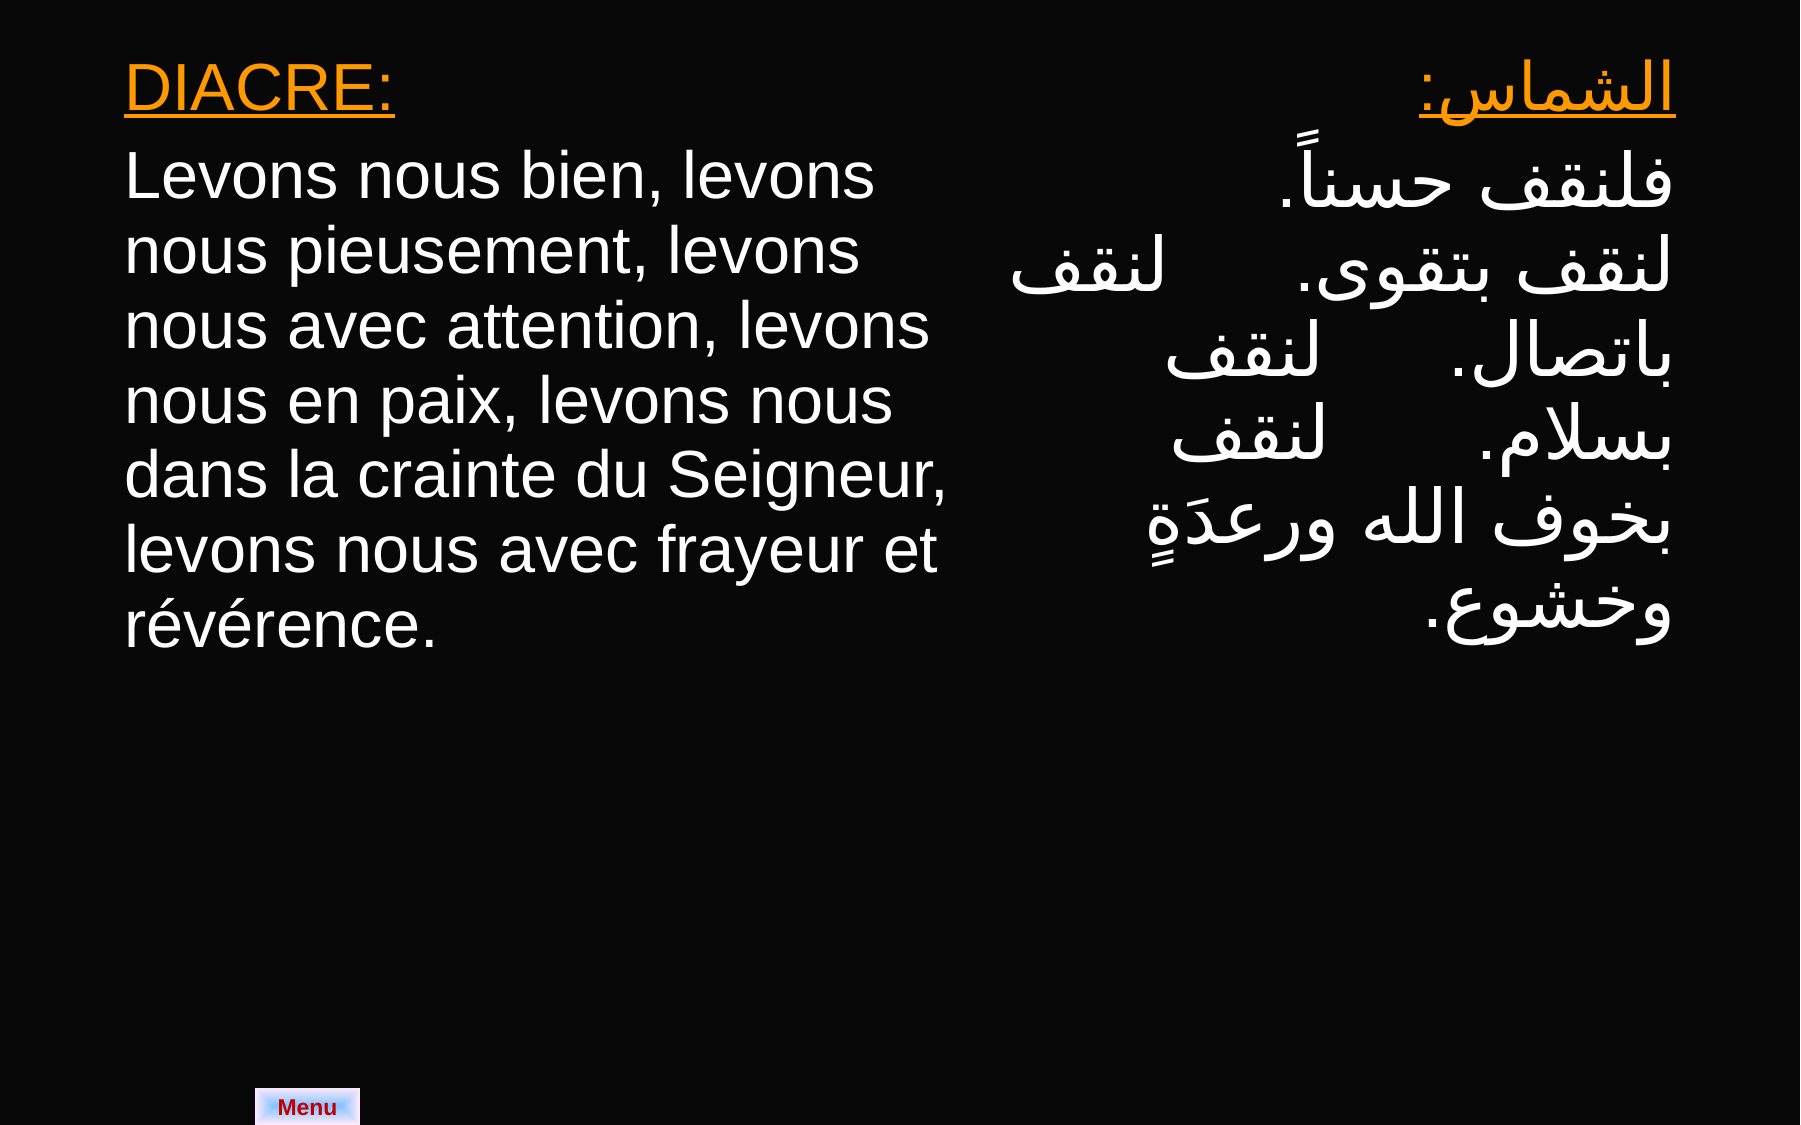

| DIACRE: Levons nous bien, levons nous pieusement, levons nous avec attention, levons nous en paix, levons nous dans la crainte du Seigneur, levons nous avec frayeur et révérence. | الشماس: فلنقف حسناً. لنقف بتقوى. لنقف باتصال. لنقف بسلام. لنقف بخوف الله ورعدَةٍ وخشوع. |
| --- | --- |

Menu